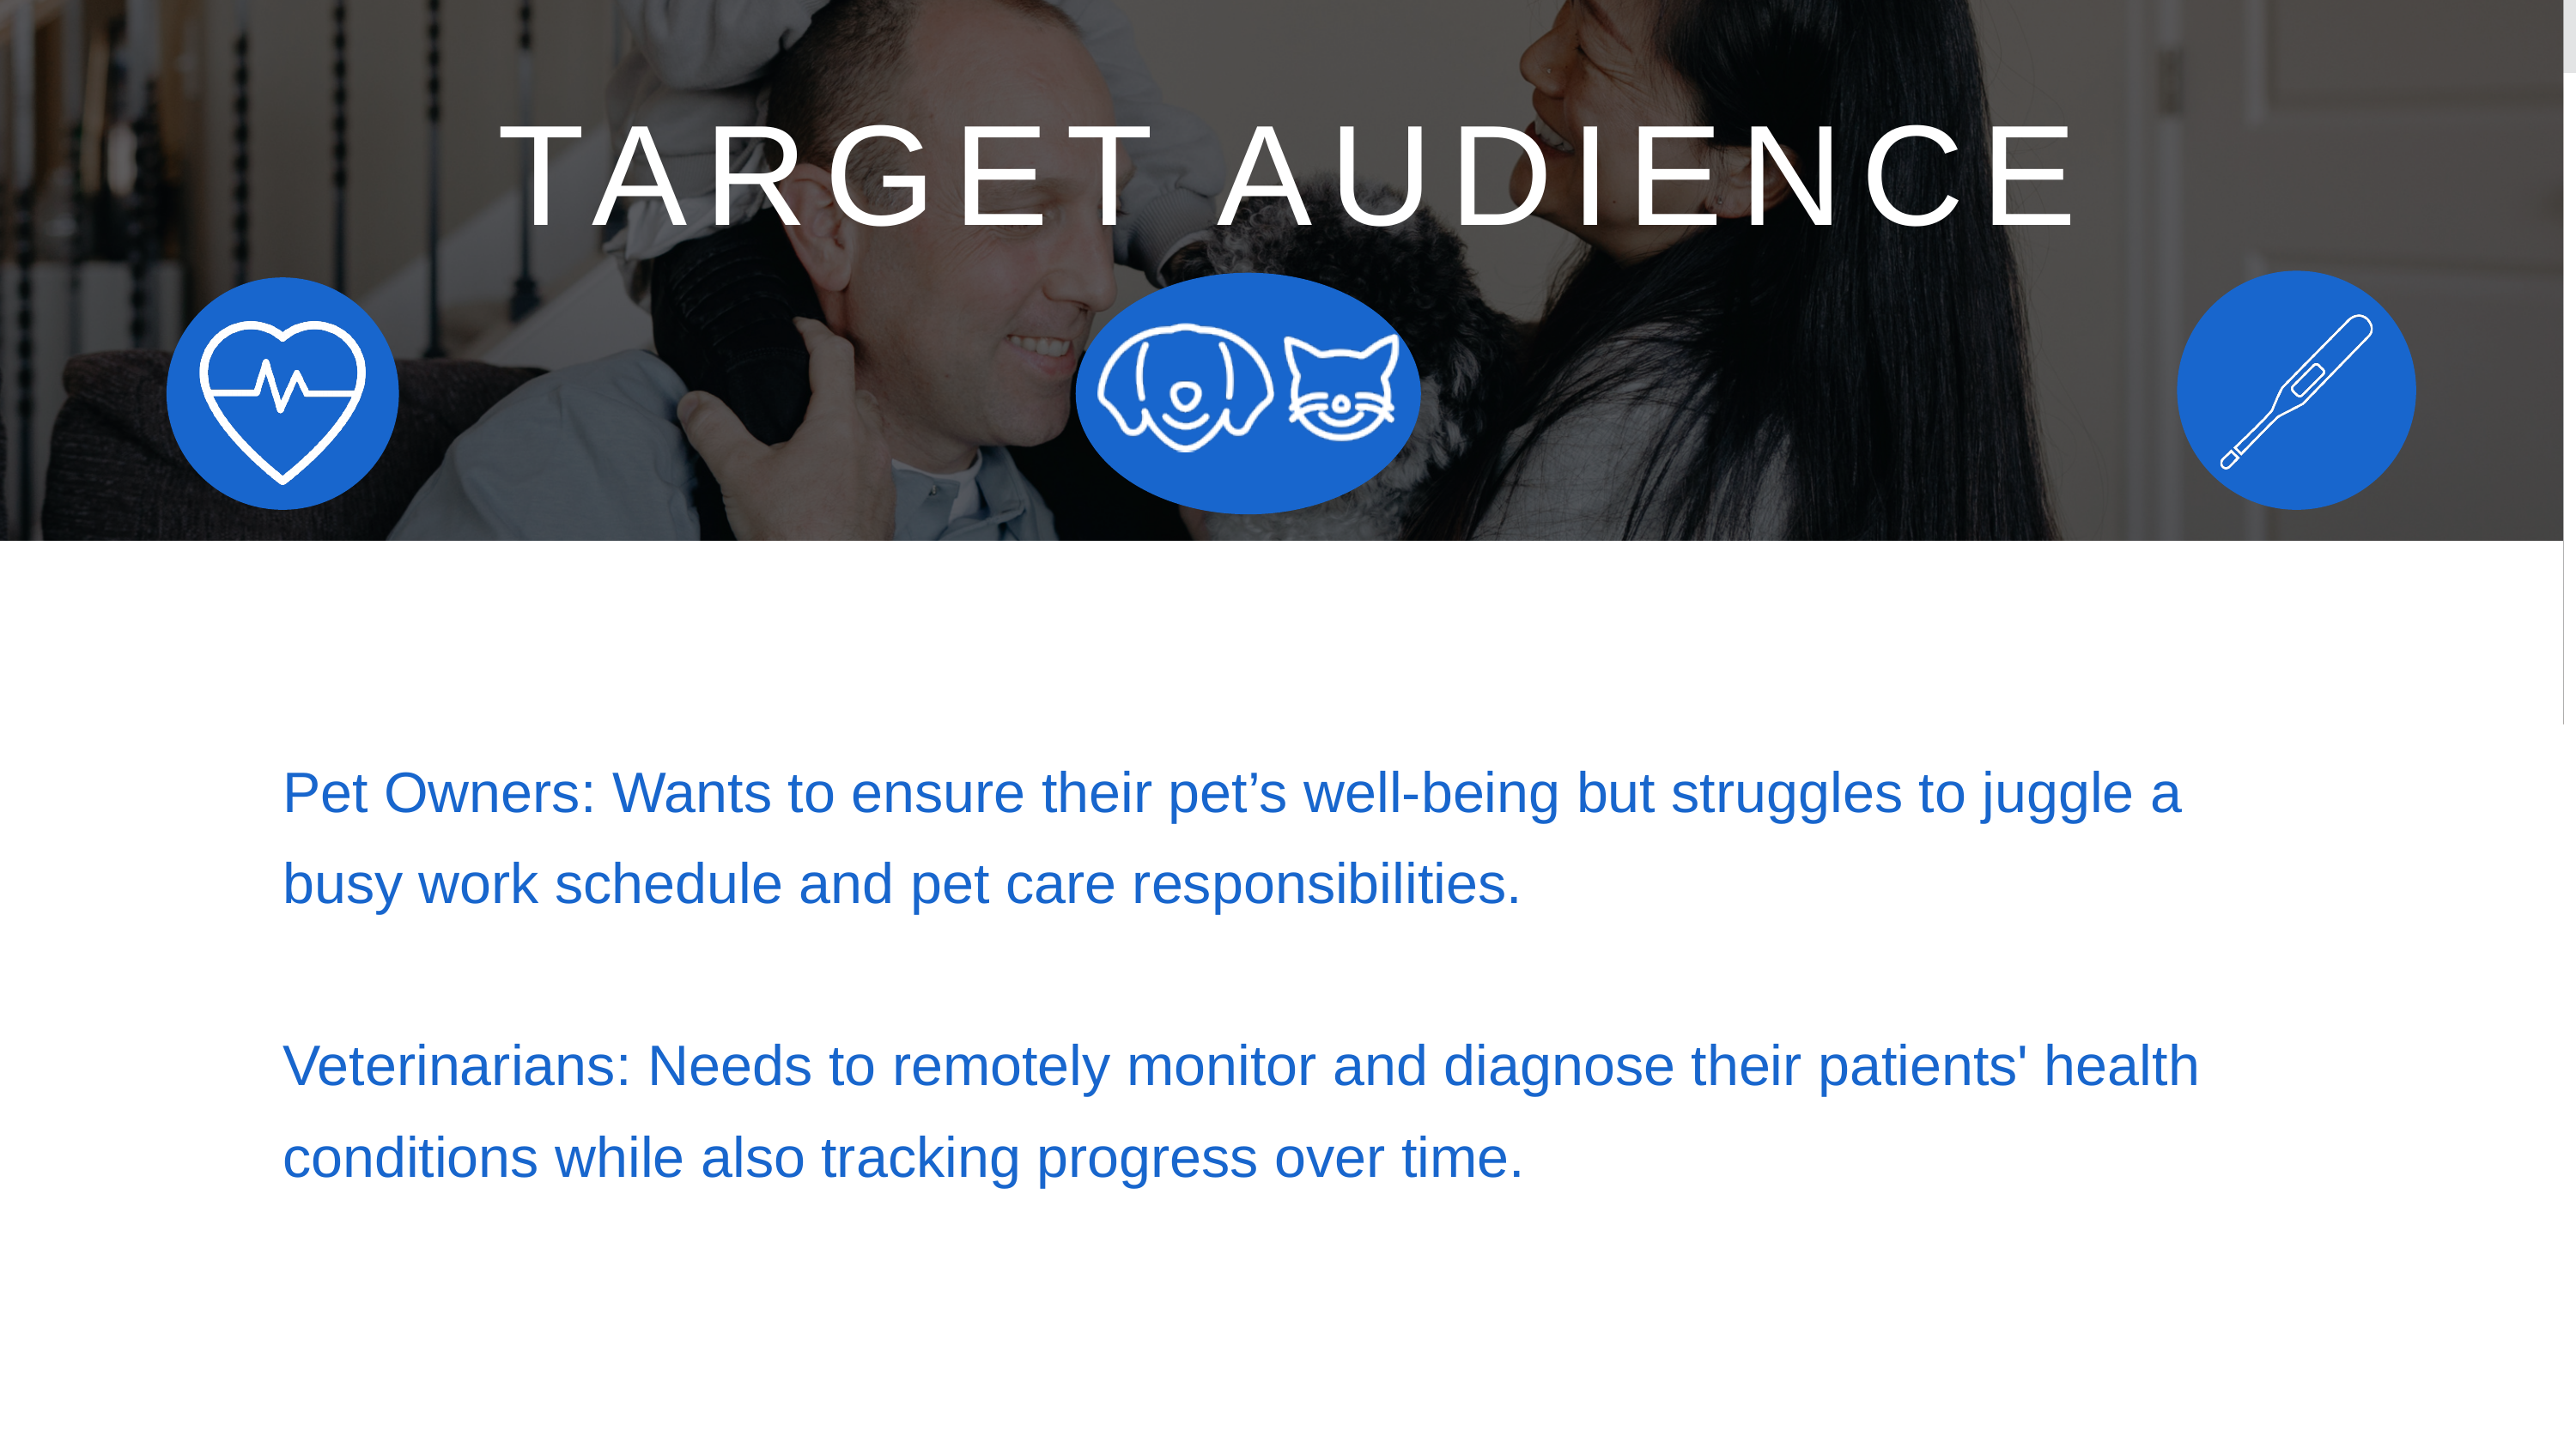

TARGET AUDIENCE

Pet Owners: Wants to ensure their pet’s well-being but struggles to juggle a busy work schedule and pet care responsibilities.

Veterinarians: Needs to remotely monitor and diagnose their patients' health conditions while also tracking progress over time.